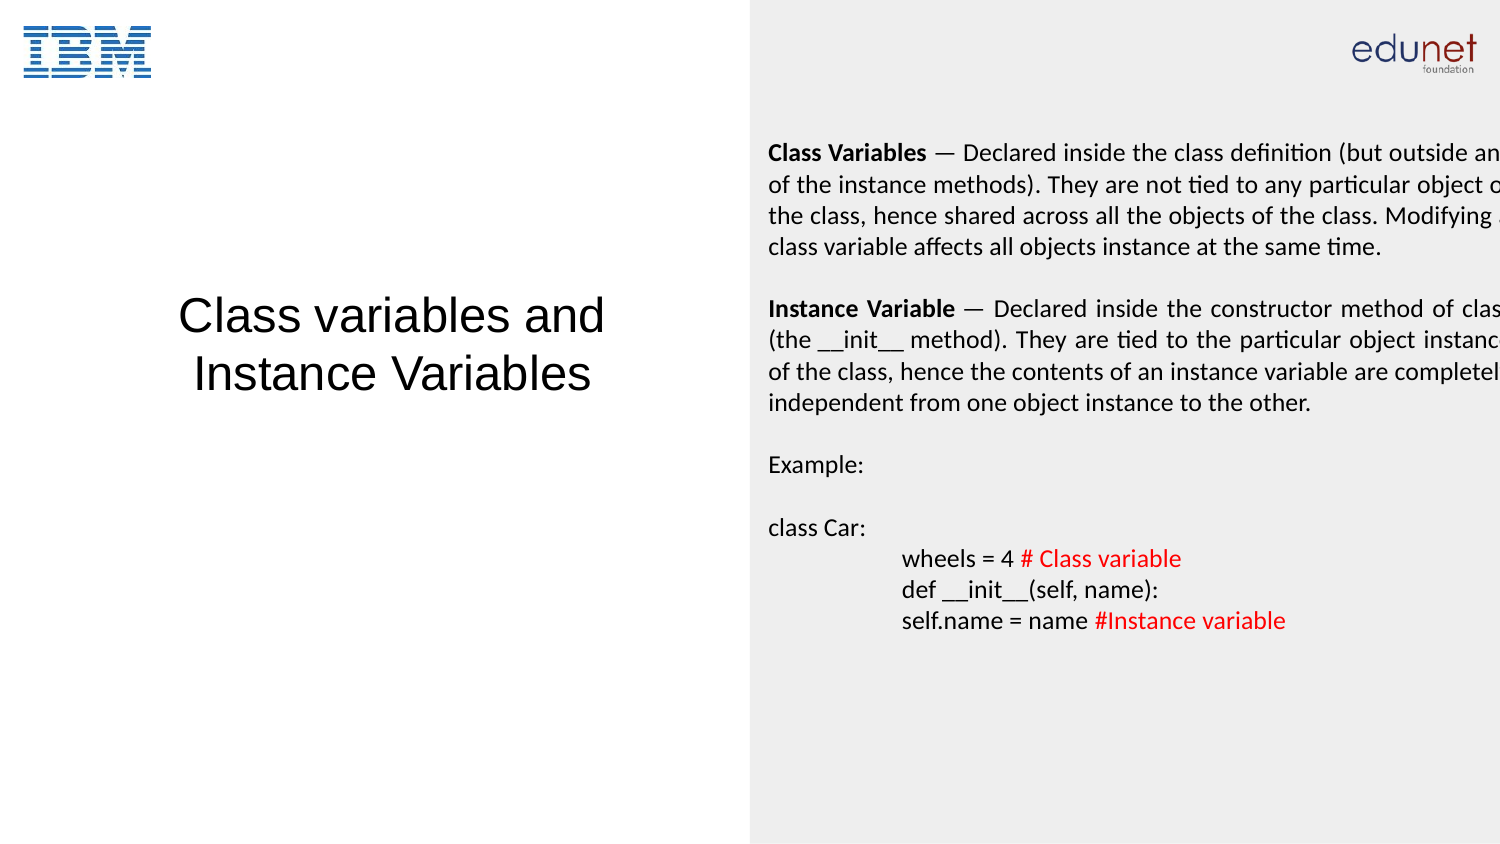

Class Variables — Declared inside the class definition (but outside any of the instance methods). They are not tied to any particular object of the class, hence shared across all the objects of the class. Modifying a class variable affects all objects instance at the same time.

Instance Variable — Declared inside the constructor method of class (the __init__ method). They are tied to the particular object instance of the class, hence the contents of an instance variable are completely independent from one object instance to the other.

Example:

class Car:
	wheels = 4 # Class variable
 	def __init__(self, name):
		self.name = name #Instance variable
# Class variables and Instance Variables